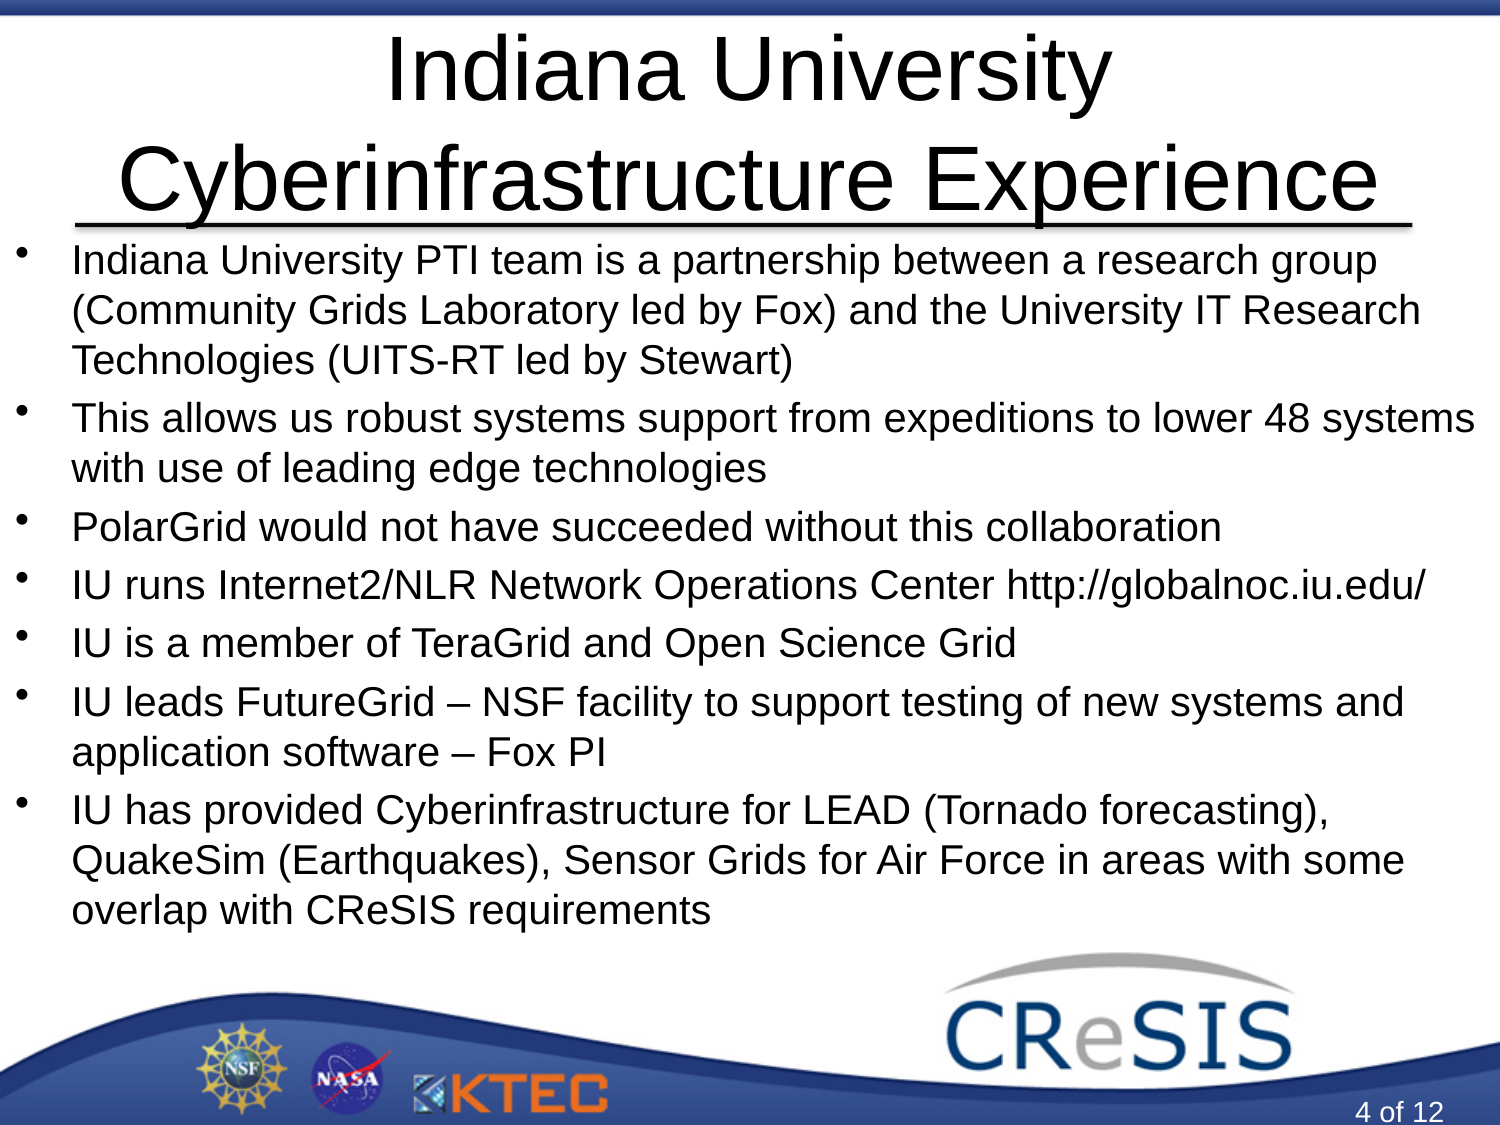

# Indiana University Cyberinfrastructure Experience
Indiana University PTI team is a partnership between a research group (Community Grids Laboratory led by Fox) and the University IT Research Technologies (UITS-RT led by Stewart)
This allows us robust systems support from expeditions to lower 48 systems with use of leading edge technologies
PolarGrid would not have succeeded without this collaboration
IU runs Internet2/NLR Network Operations Center http://globalnoc.iu.edu/
IU is a member of TeraGrid and Open Science Grid
IU leads FutureGrid – NSF facility to support testing of new systems and application software – Fox PI
IU has provided Cyberinfrastructure for LEAD (Tornado forecasting), QuakeSim (Earthquakes), Sensor Grids for Air Force in areas with some overlap with CReSIS requirements
4 of 12